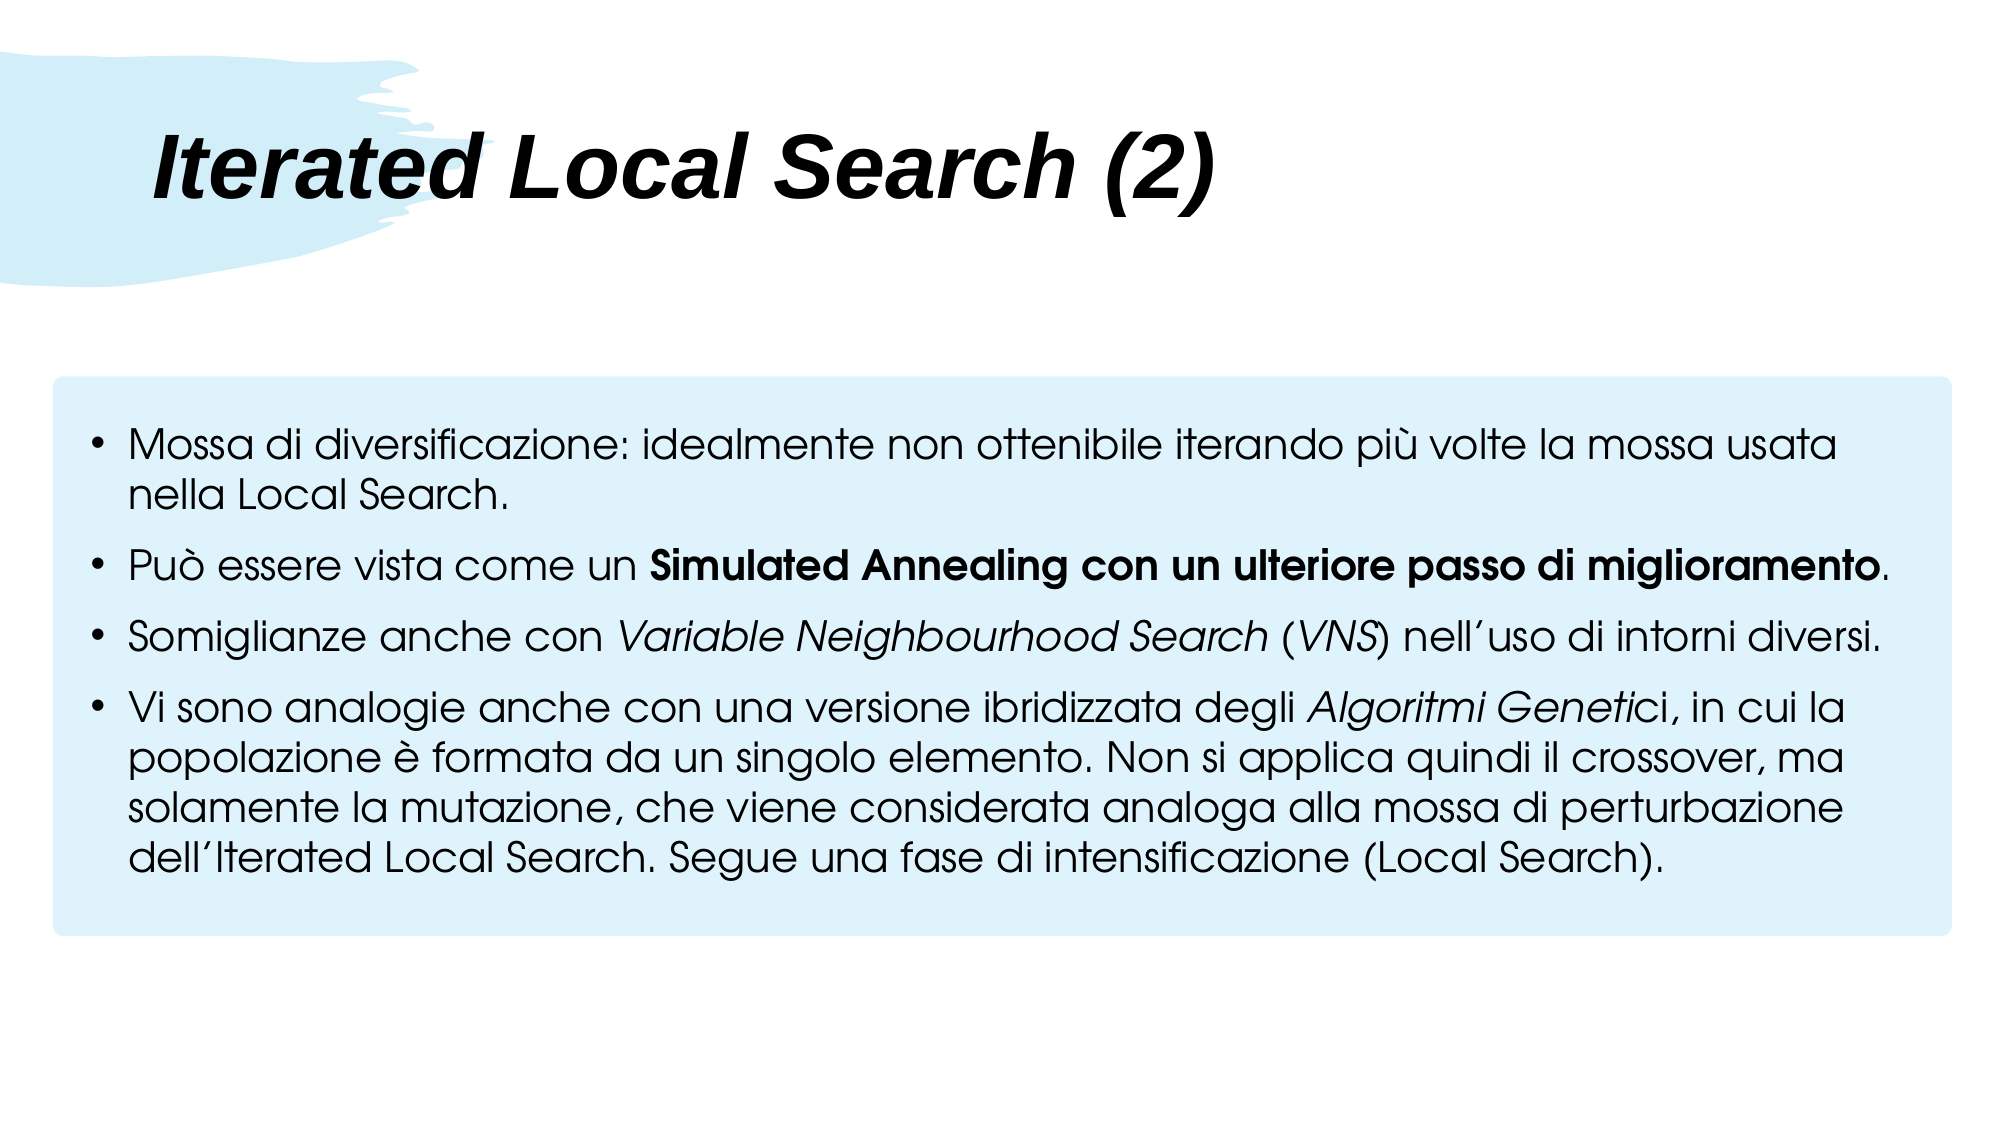

# Iterated Local Search (2)

Mossa di diversificazione: idealmente non ottenibile iterando più volte la mossa usata nella Local Search.
Può essere vista come un Simulated Annealing con un ulteriore passo di miglioramento.
Somiglianze anche con Variable Neighbourhood Search (VNS) nell’uso di intorni diversi.
Vi sono analogie anche con una versione ibridizzata degli Algoritmi Genetici, in cui la popolazione è formata da un singolo elemento. Non si applica quindi il crossover, ma solamente la mutazione, che viene considerata analoga alla mossa di perturbazione dell’Iterated Local Search. Segue una fase di intensificazione (Local Search).